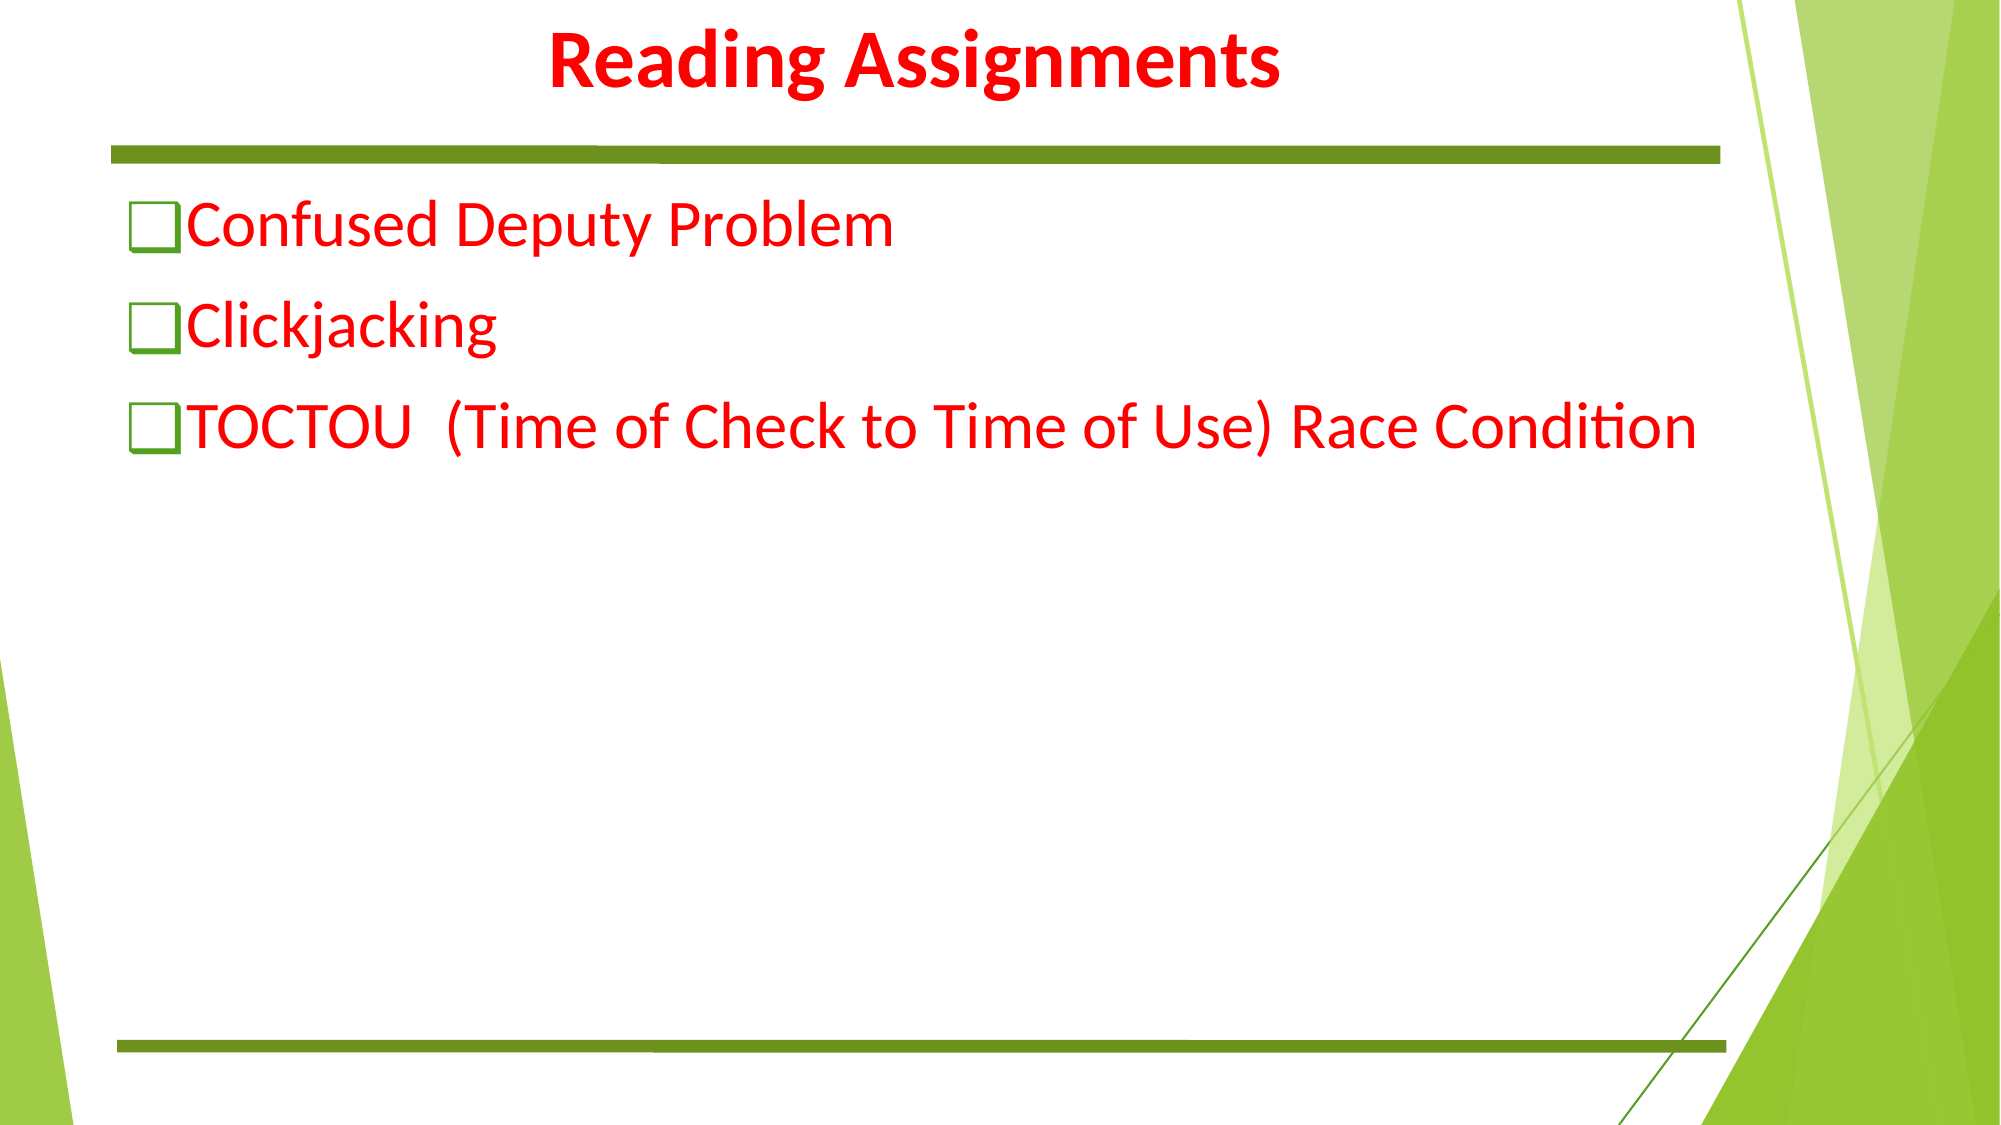

# Reading Assignments
Confused Deputy Problem
Clickjacking
TOCTOU  (Time of Check to Time of Use) Race Condition